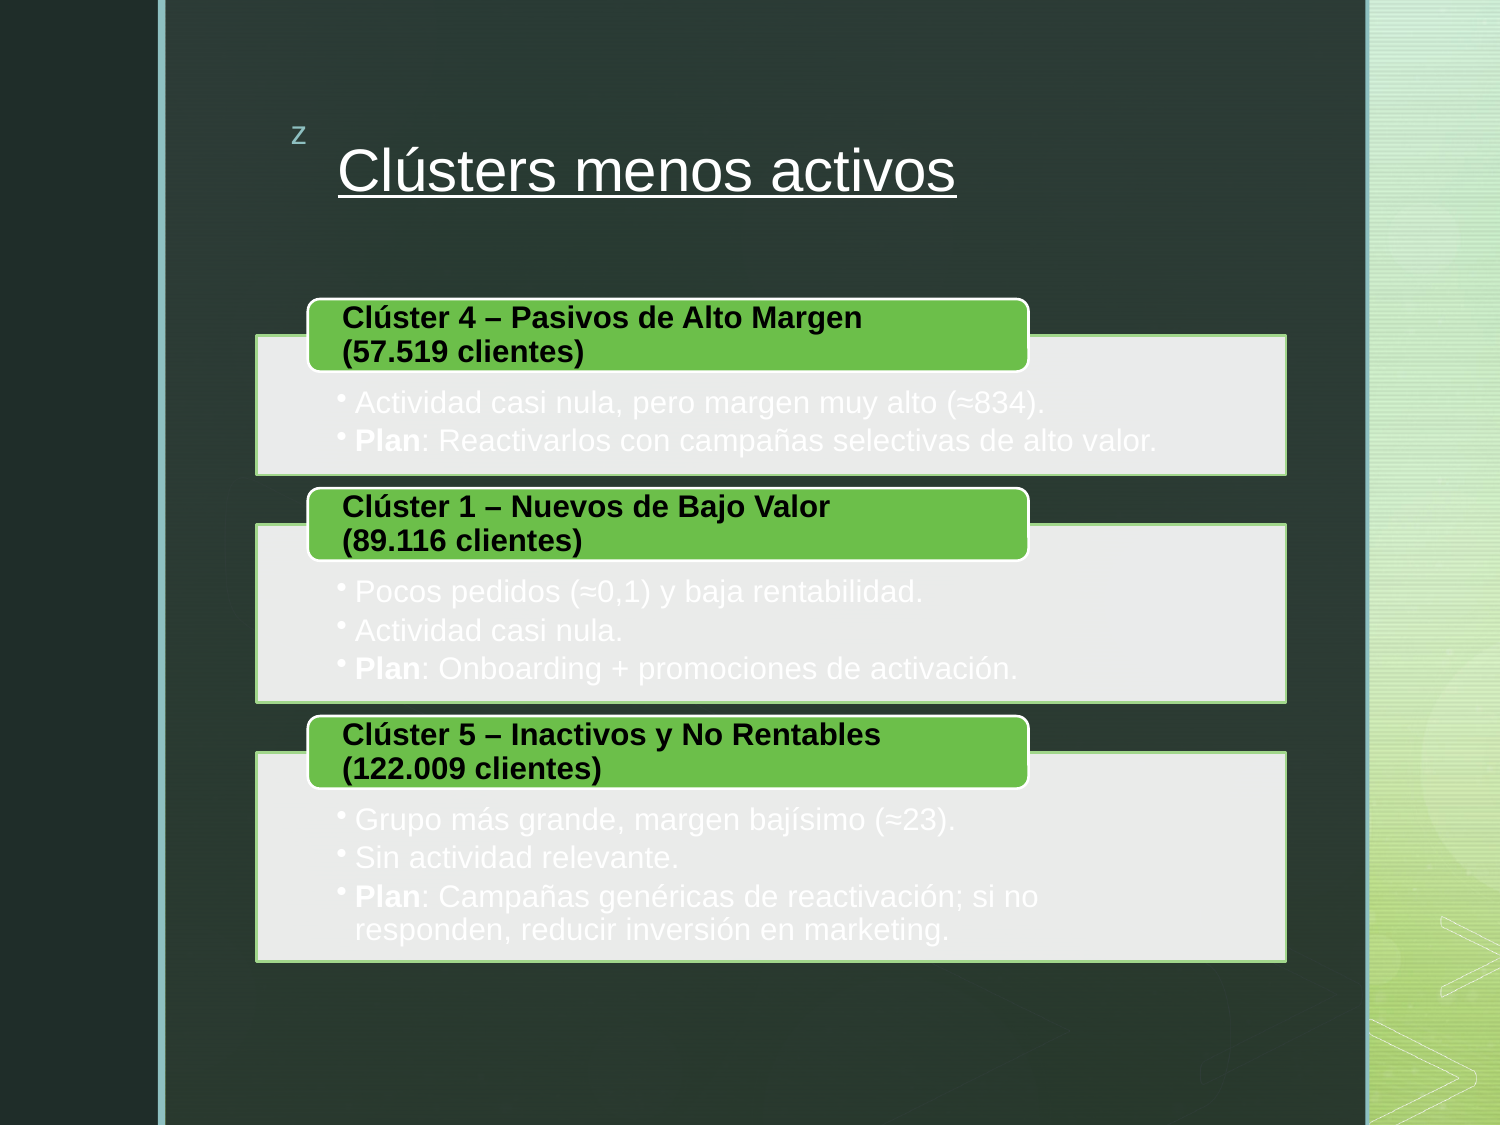

# Clústers menos activos
Actividad casi nula, pero margen muy alto (≈834).
Plan: Reactivarlos con campañas selectivas de alto valor.
Clúster 4 – Pasivos de Alto Margen    (57.519 clientes)
Pocos pedidos (≈0,1) y baja rentabilidad.
Actividad casi nula.
Plan: Onboarding + promociones de activación.
Clúster 1 – Nuevos de Bajo Valor        (89.116 clientes)
Grupo más grande, margen bajísimo (≈23).
Sin actividad relevante.
Plan: Campañas genéricas de reactivación; si no responden, reducir inversión en marketing.
Clúster 5 – Inactivos y No Rentables (122.009 clientes)